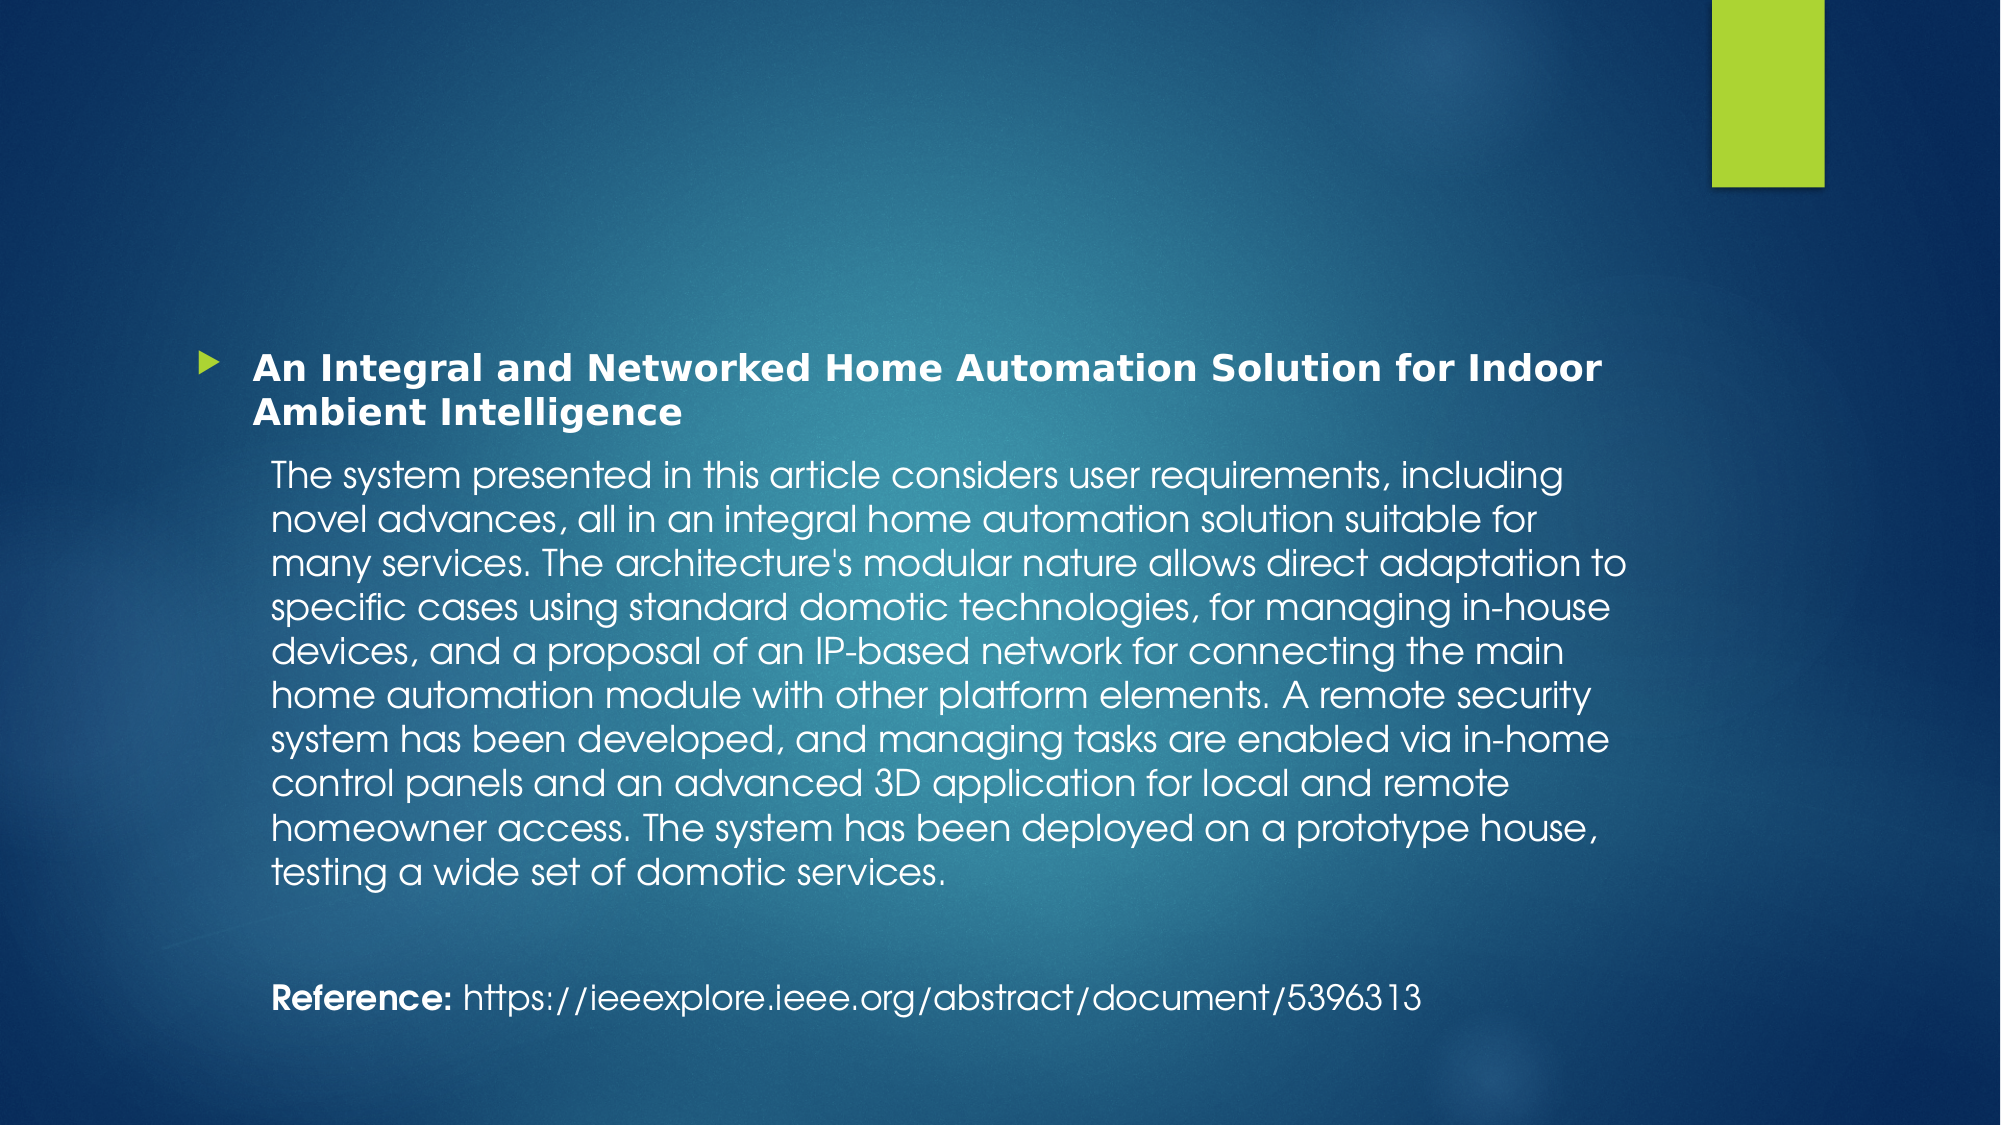

#
An Integral and Networked Home Automation Solution for Indoor Ambient Intelligence
The system presented in this article considers user requirements, including novel advances, all in an integral home automation solution suitable for many services. The architecture's modular nature allows direct adaptation to specific cases using standard domotic technologies, for managing in-house devices, and a proposal of an IP-based network for connecting the main home automation module with other platform elements. A remote security system has been developed, and managing tasks are enabled via in-home control panels and an advanced 3D application for local and remote homeowner access. The system has been deployed on a prototype house, testing a wide set of domotic services.

Reference: https://ieeexplore.ieee.org/abstract/document/5396313